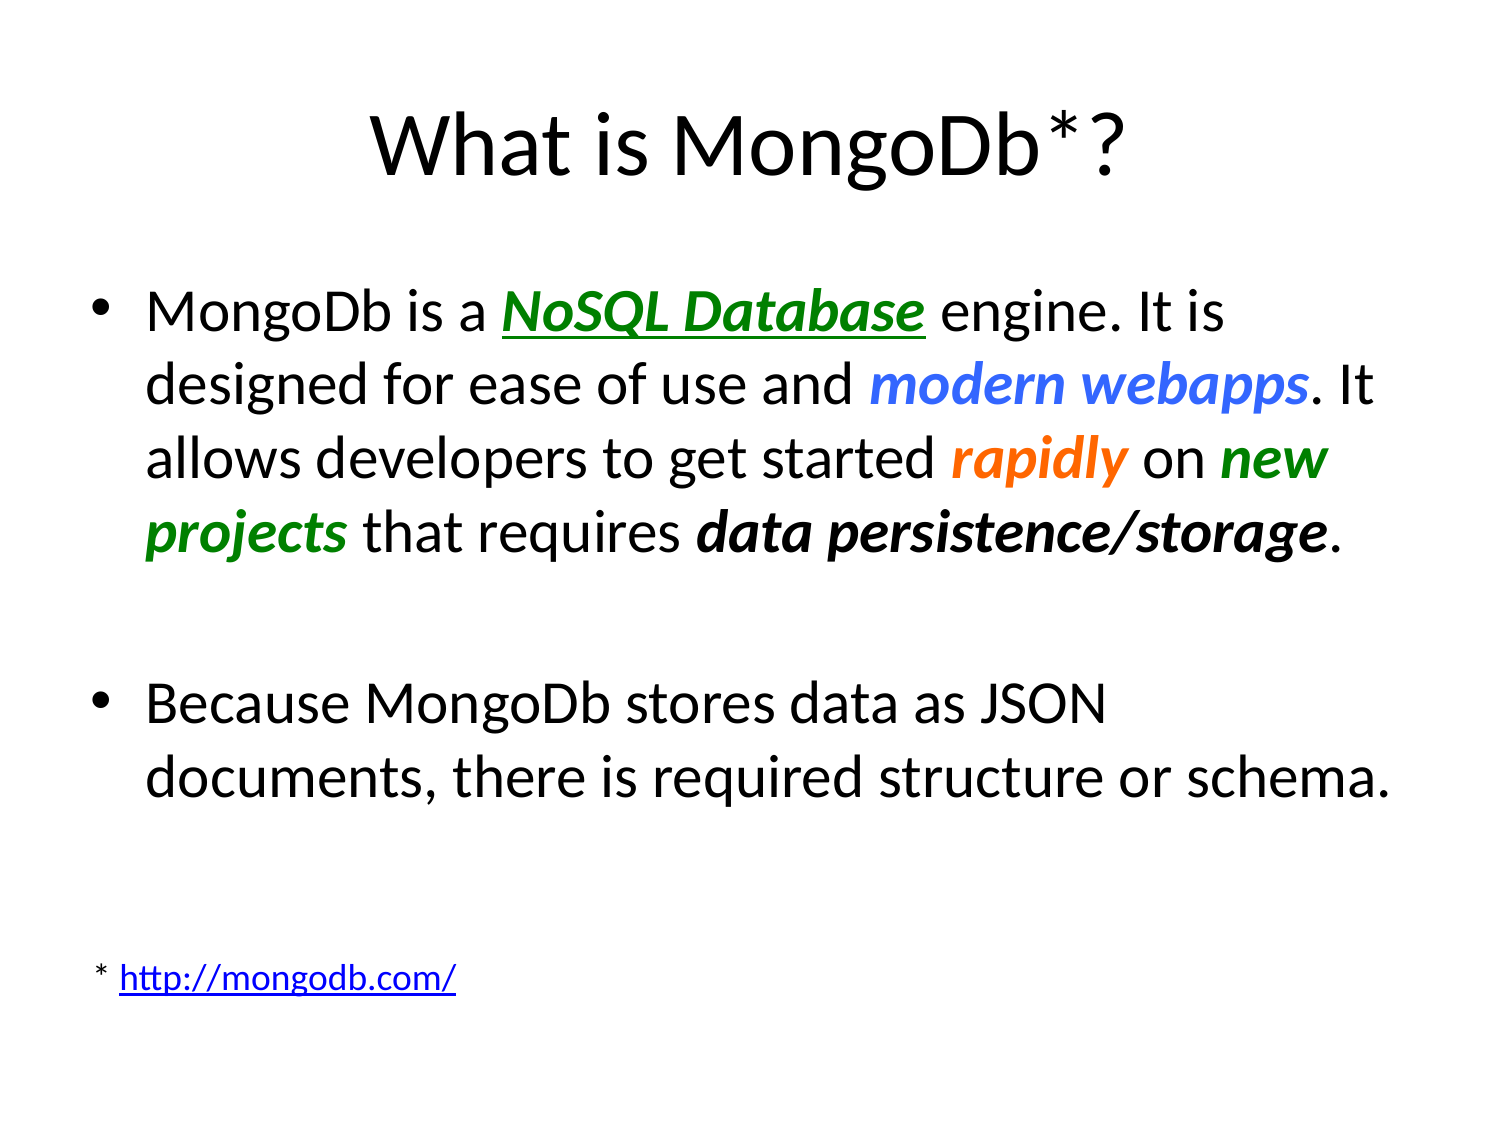

# What is MongoDb*?
MongoDb is a NoSQL Database engine. It is designed for ease of use and modern webapps. It allows developers to get started rapidly on new projects that requires data persistence/storage.

Because MongoDb stores data as JSON documents, there is required structure or schema.
* http://mongodb.com/